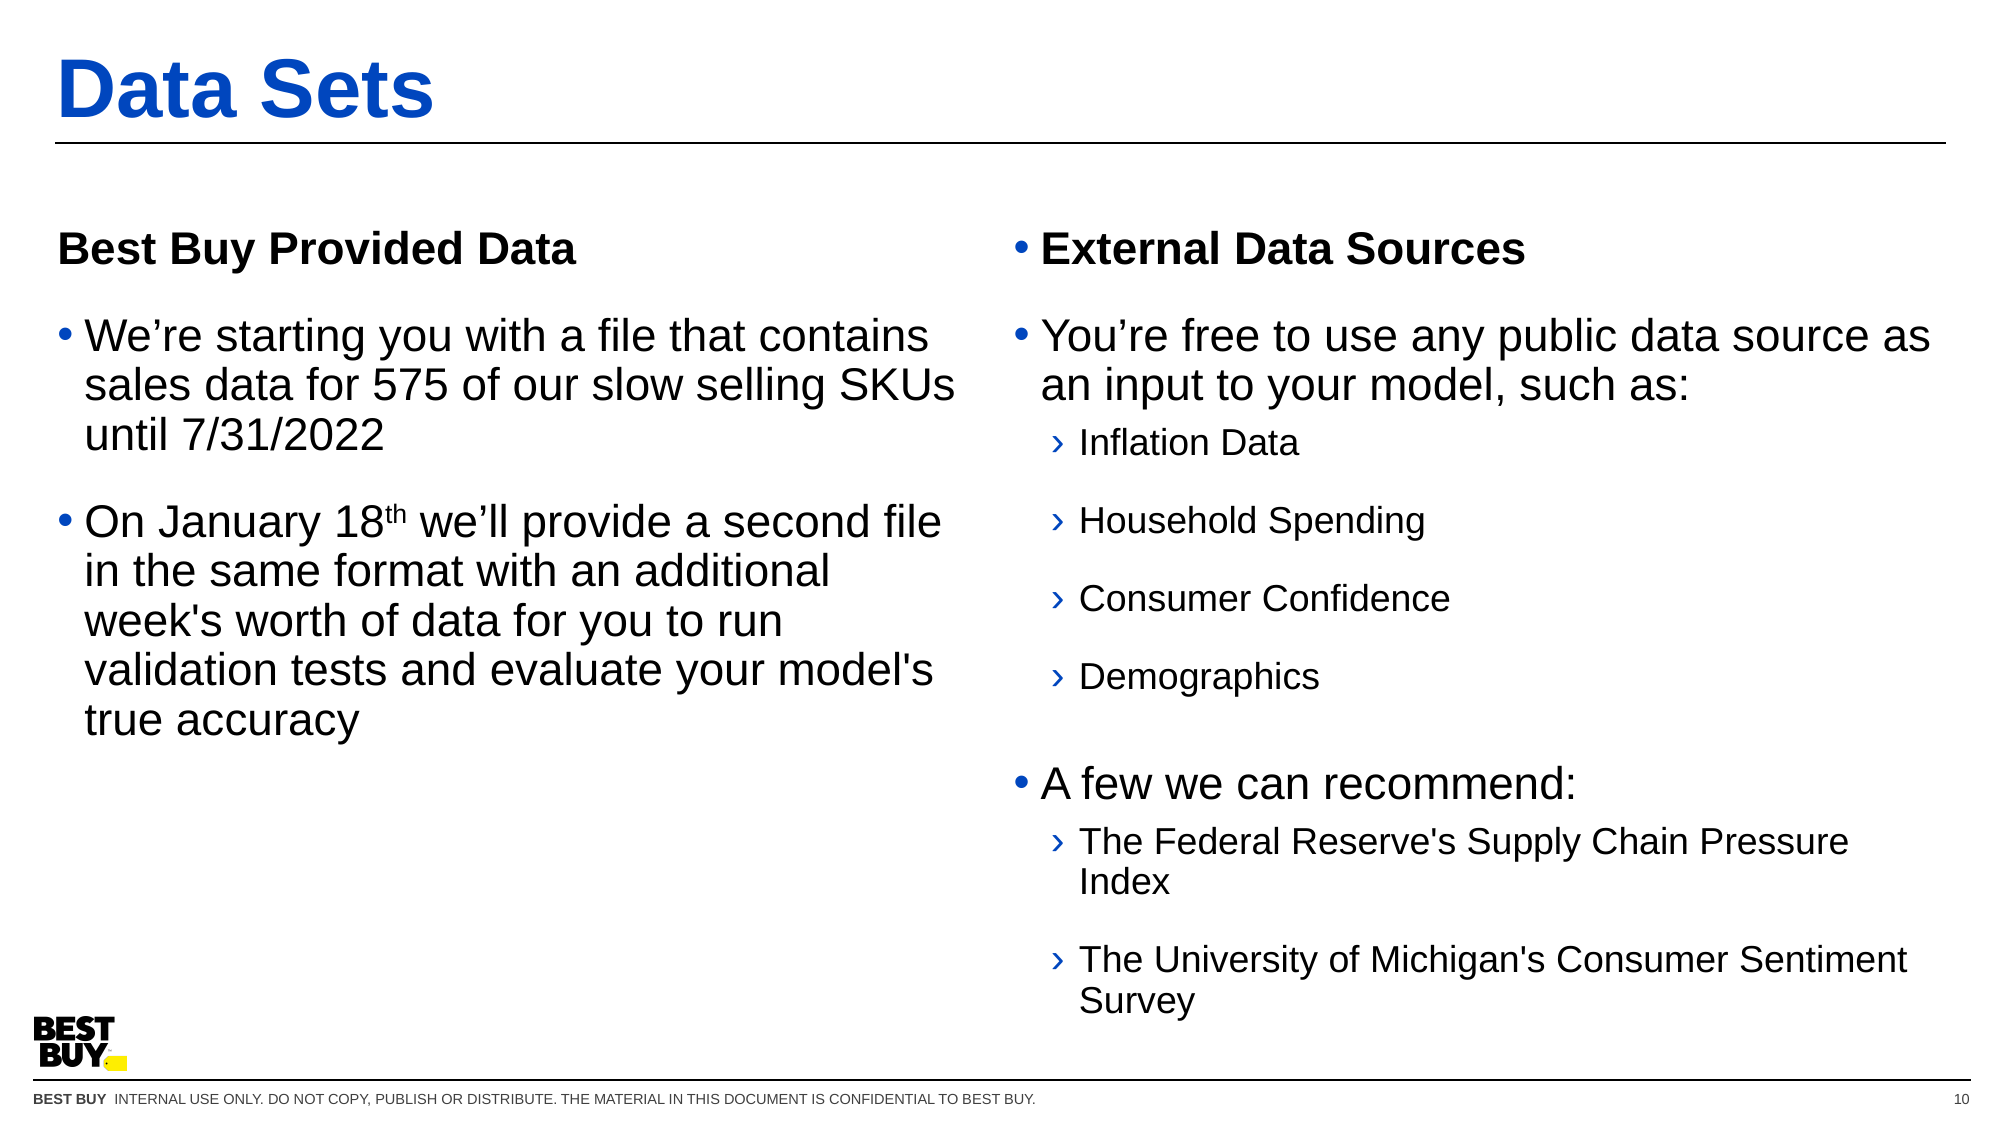

# Data Sets
External Data Sources
You’re free to use any public data source as an input to your model, such as:
Inflation Data
Household Spending
Consumer Confidence
Demographics
A few we can recommend:
The Federal Reserve's Supply Chain Pressure Index
The University of Michigan's Consumer Sentiment Survey
Best Buy Provided Data
We’re starting you with a file that contains sales data for 575 of our slow selling SKUs until 7/31/2022
On January 18th we’ll provide a second file in the same format with an additional week's worth of data for you to run validation tests and evaluate your model's true accuracy

10